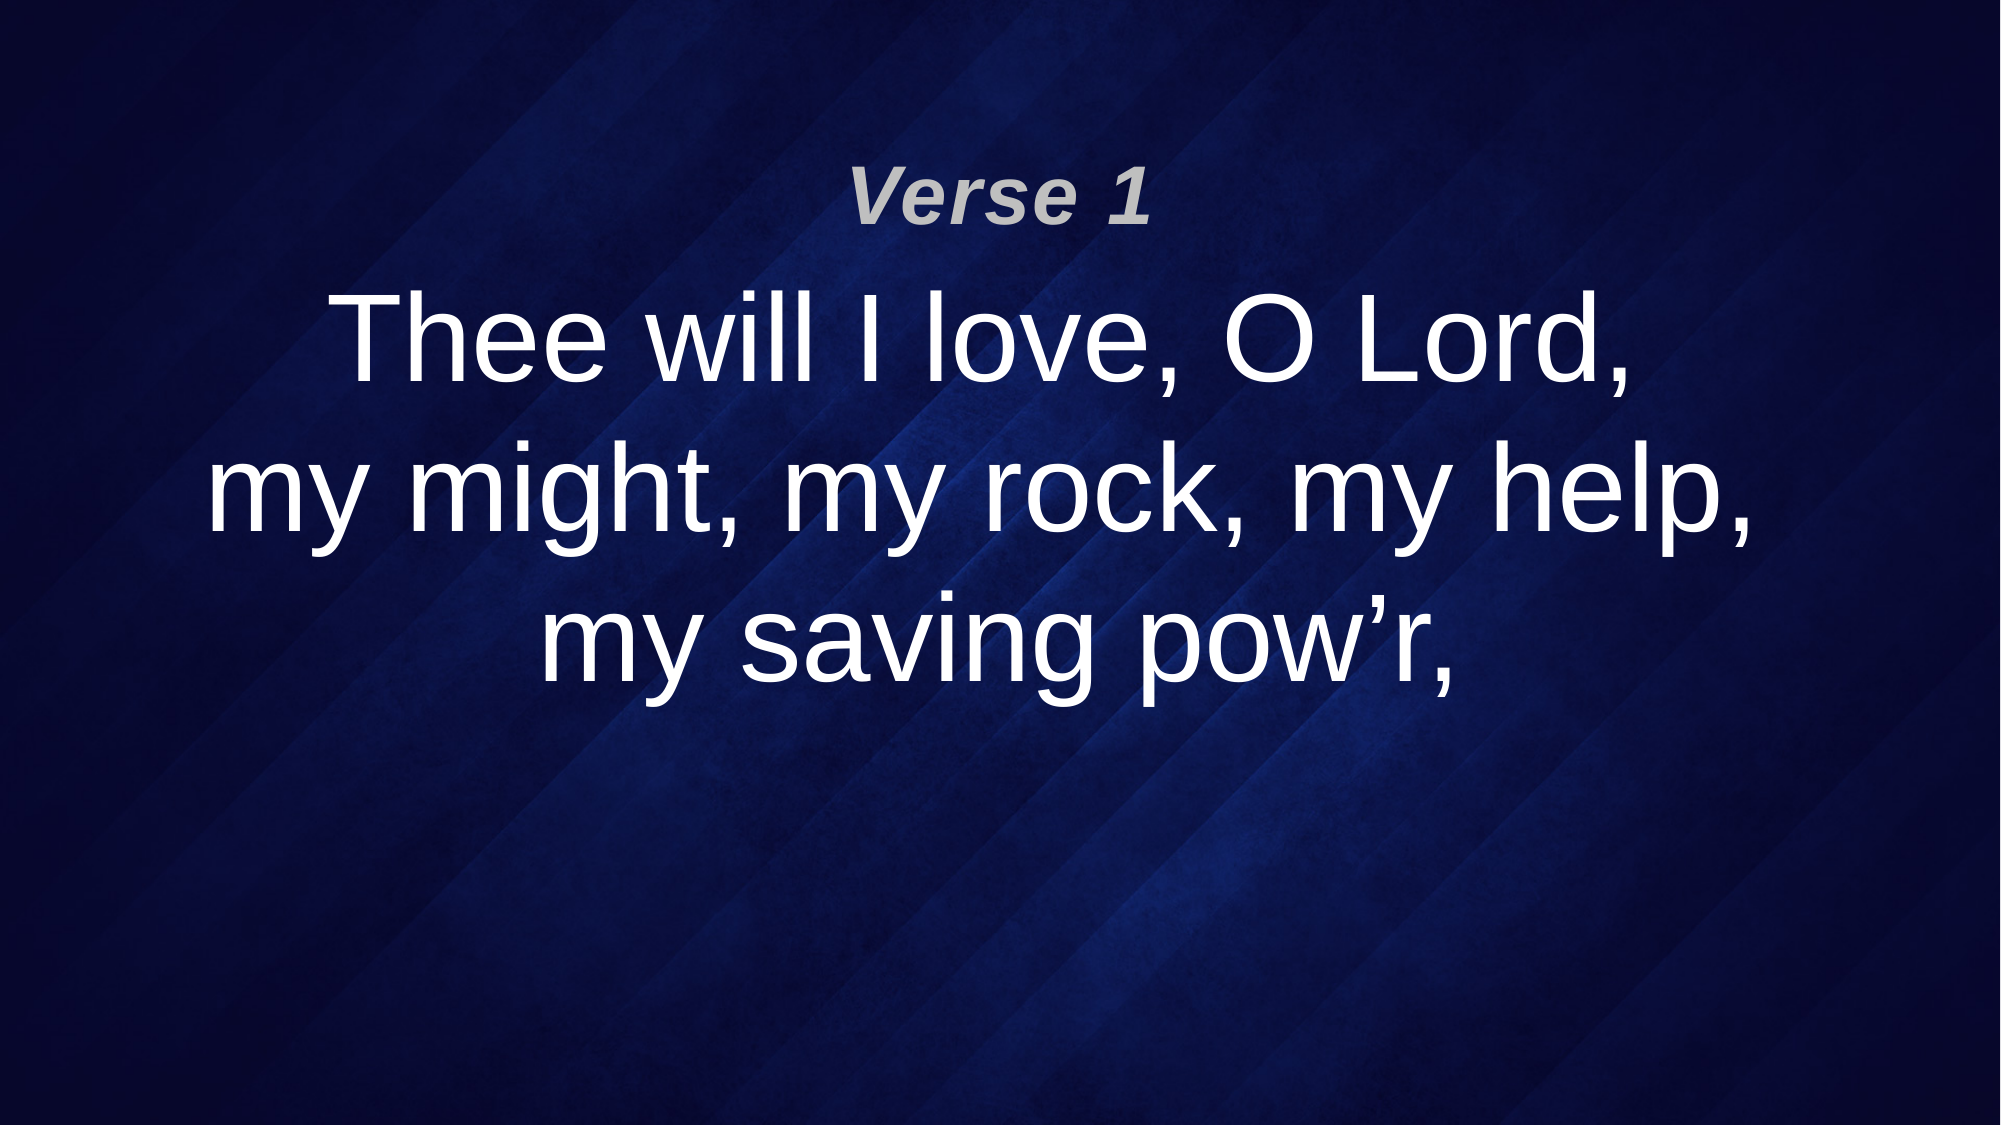

Verse 1
# Thee will I love, O Lord, my might, my rock, my help, my saving pow’r,